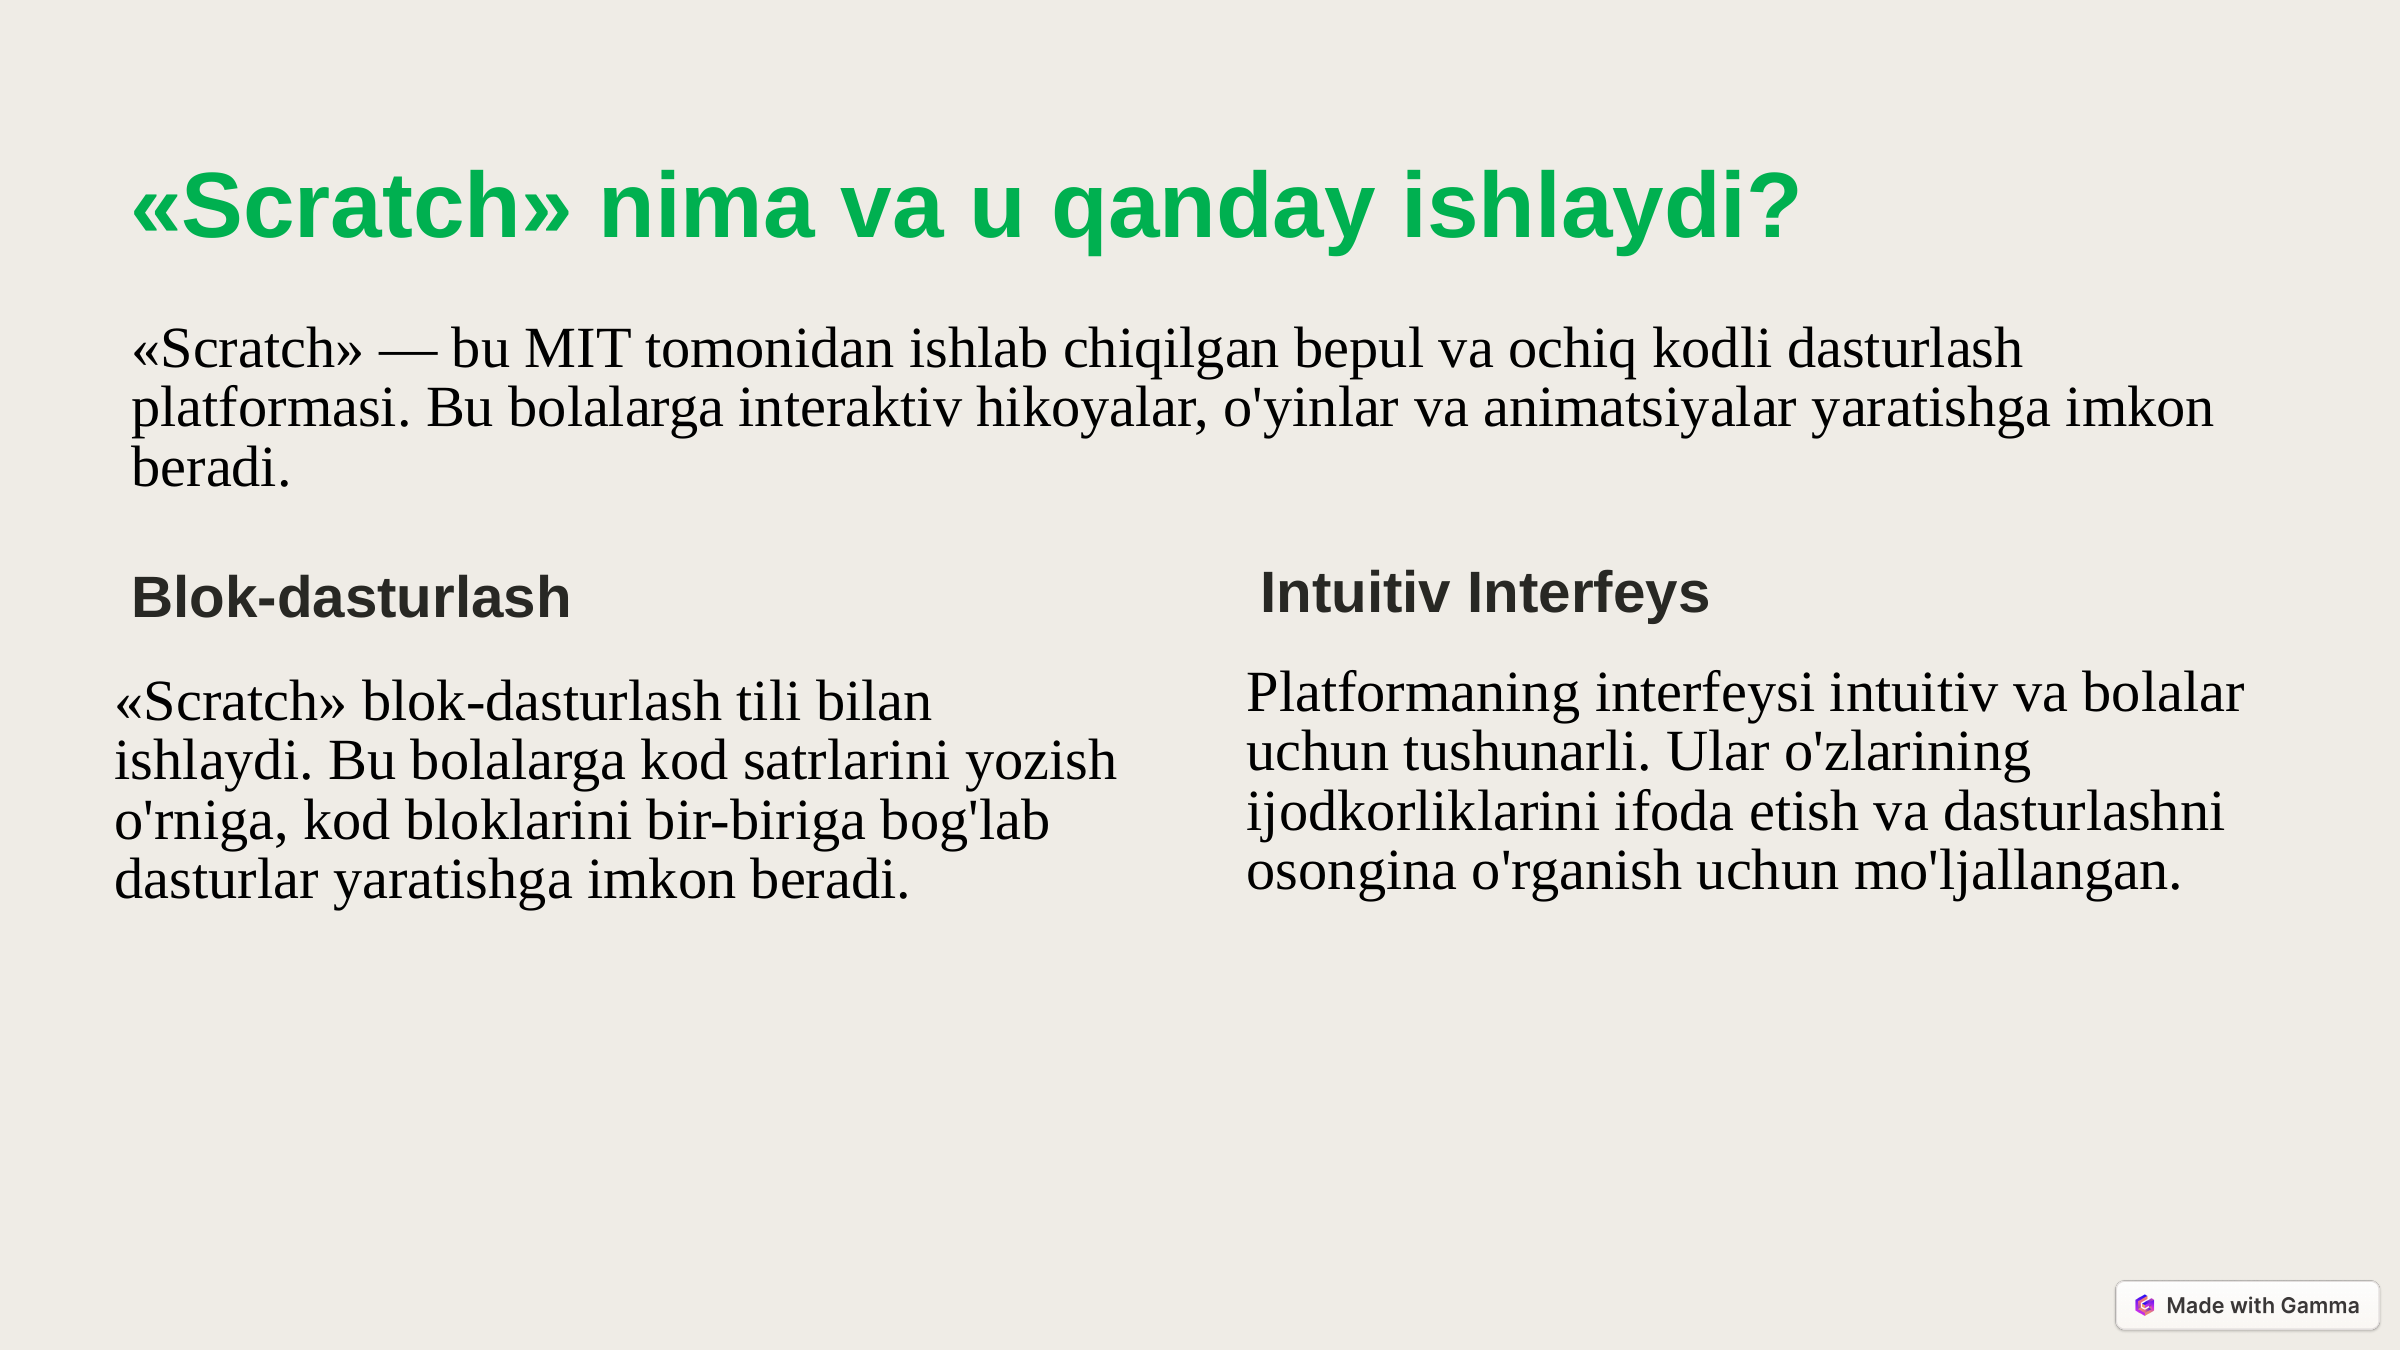

«Scratch» nima va u qanday ishlaydi?
«Scratch» — bu MIT tomonidan ishlab chiqilgan bepul va ochiq kodli dasturlash platformasi. Bu bolalarga interaktiv hikoyalar, o'yinlar va animatsiyalar yaratishga imkon beradi.
Intuitiv Interfeys
Blok-dasturlash
Platformaning interfeysi intuitiv va bolalar uchun tushunarli. Ular o'zlarining ijodkorliklarini ifoda etish va dasturlashni osongina o'rganish uchun mo'ljallangan.
«Scratch» blok-dasturlash tili bilan ishlaydi. Bu bolalarga kod satrlarini yozish o'rniga, kod bloklarini bir-biriga bog'lab dasturlar yaratishga imkon beradi.